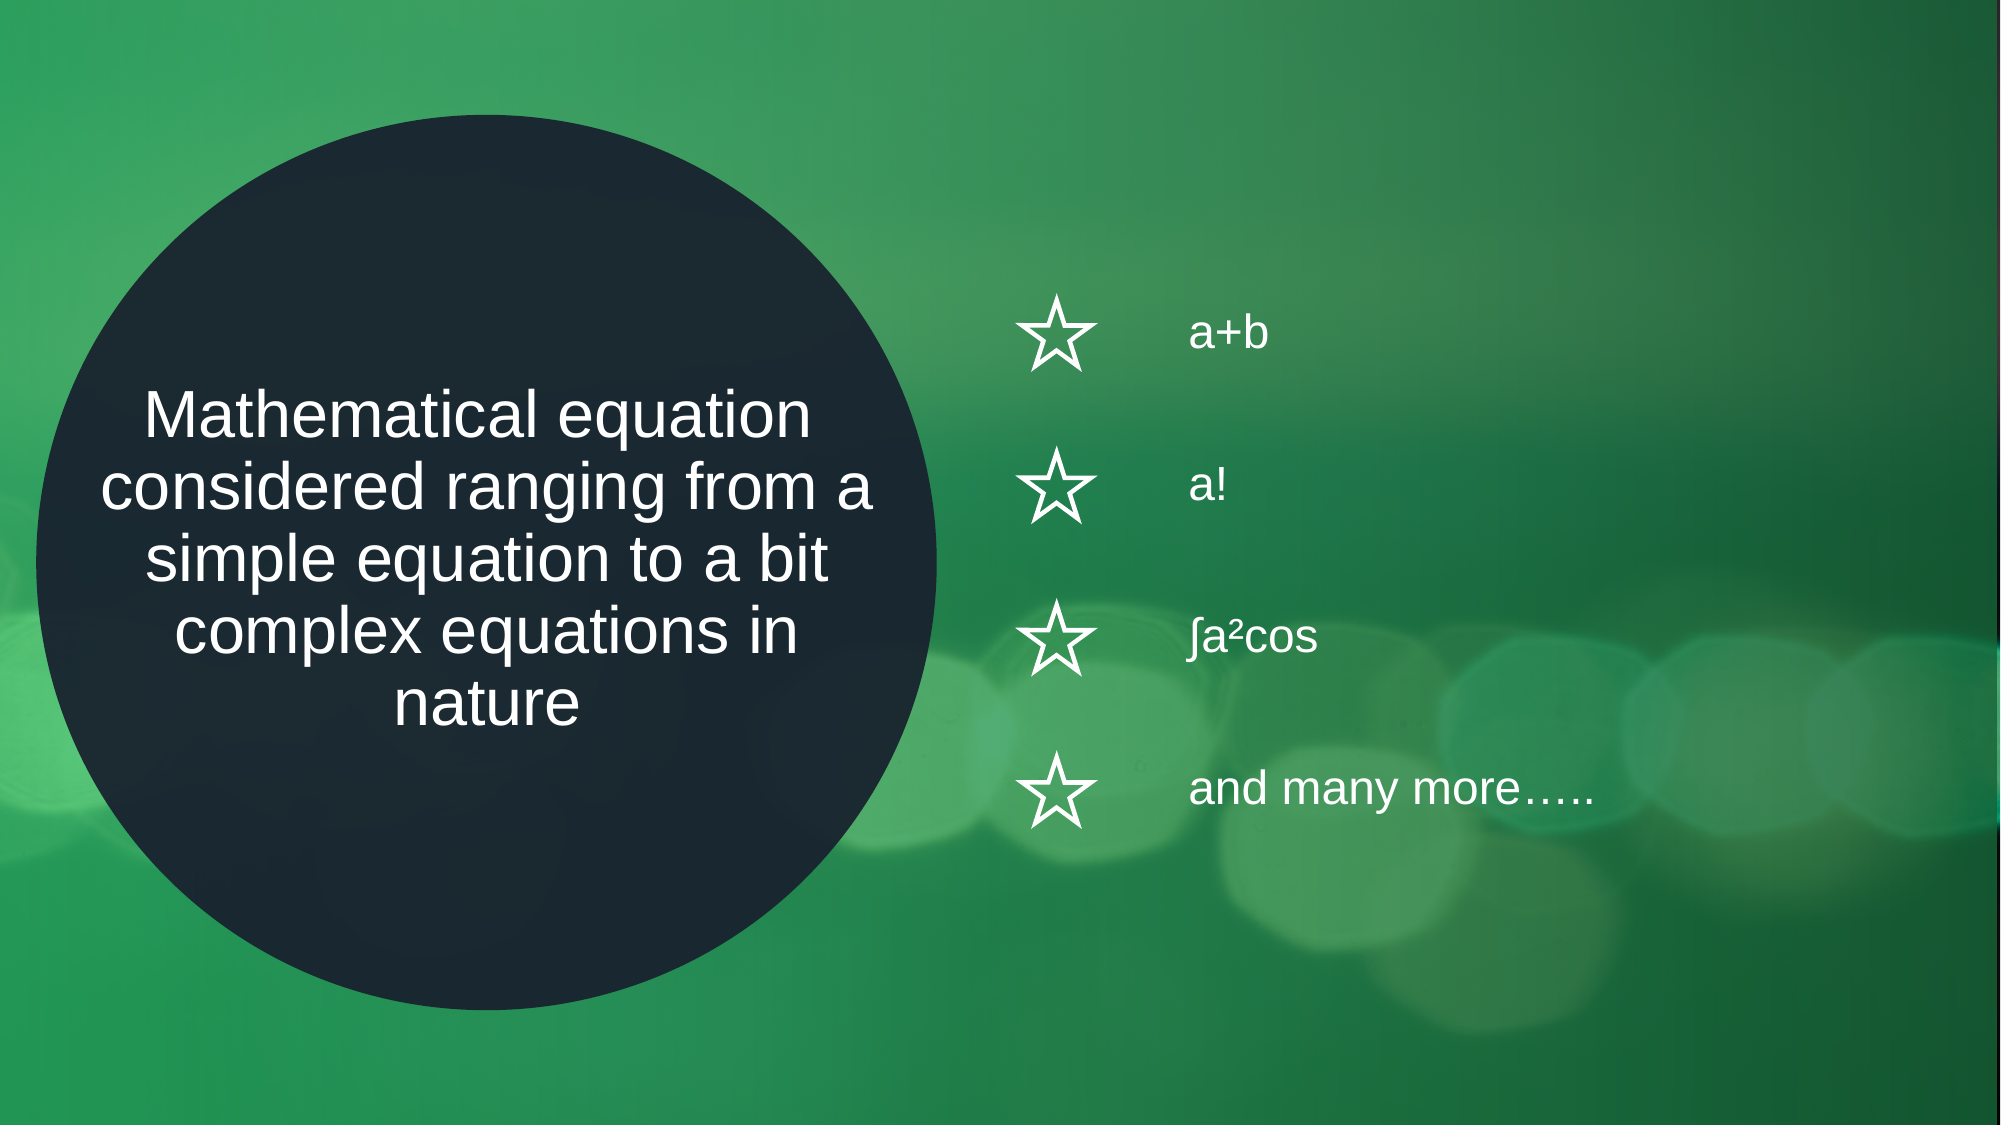

a+b
# Mathematical equation  considered ranging from a simple equation to a bit complex equations in nature
a!
∫a²cos
and many more…..